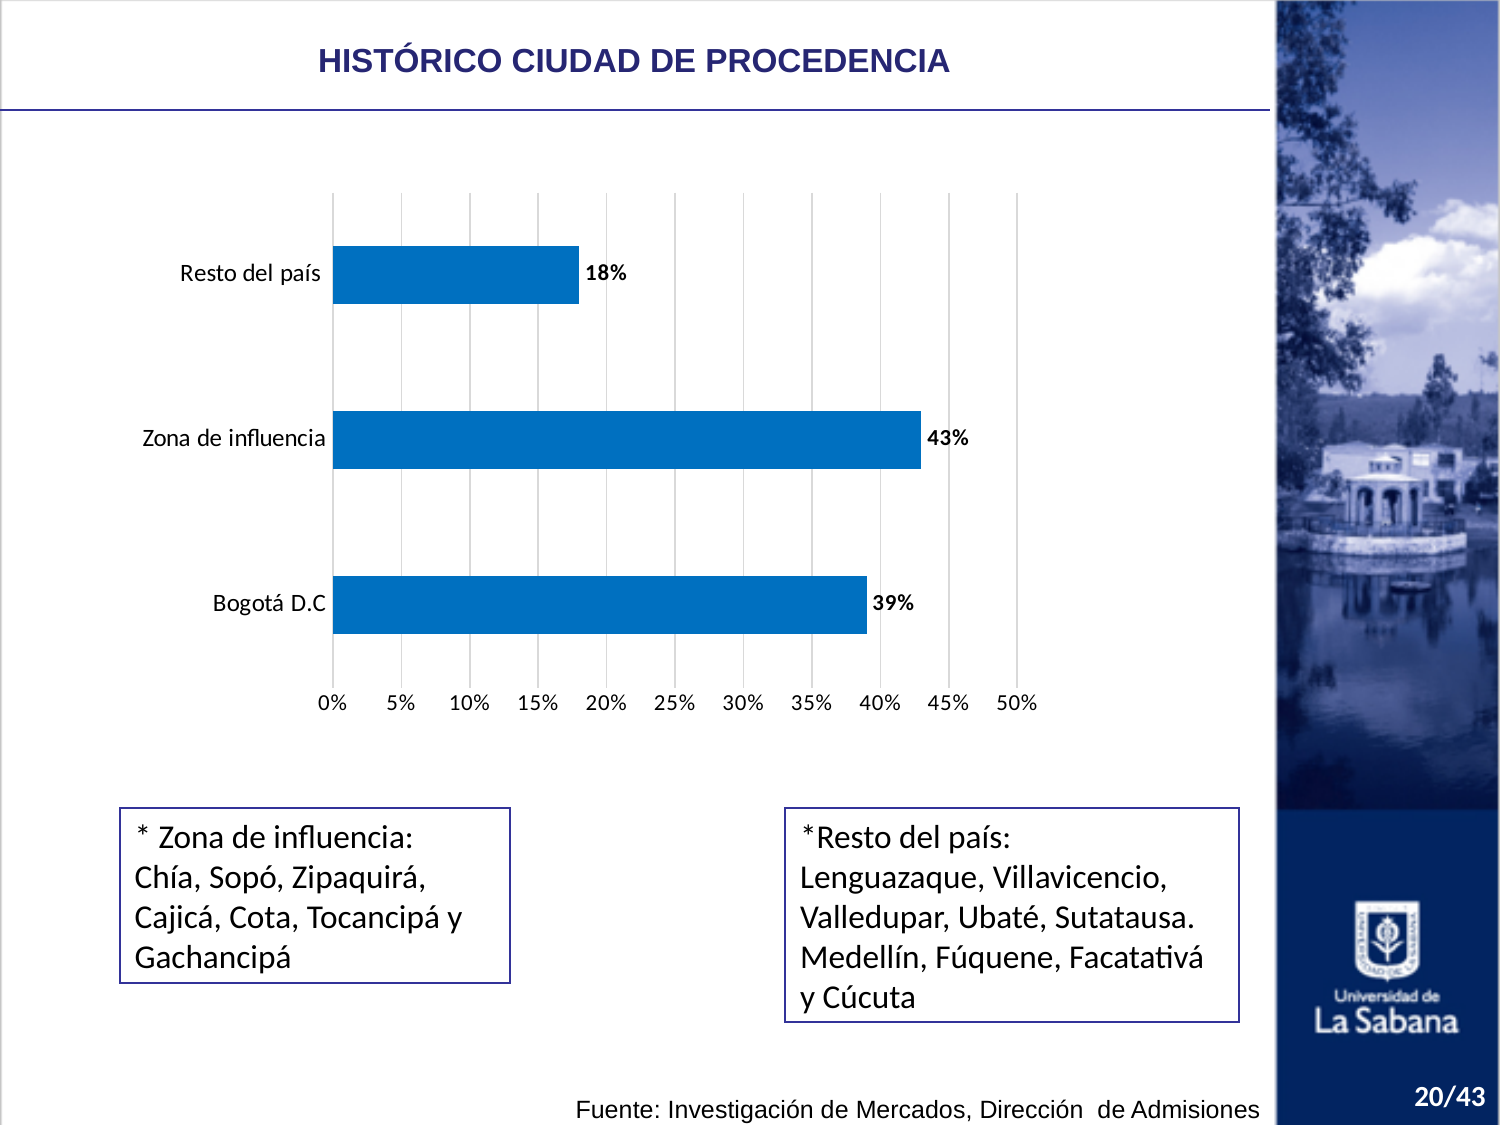

HISTÓRICO CIUDAD DE PROCEDENCIA

### Chart

| Category |  |
|---|---|
| Bogotá D.C | 0.39 |
| Zona de influencia | 0.43 |
| Resto del país  | 0.18 |
*Resto del país:         Lenguazaque, Villavicencio, Valledupar, Ubaté, Sutatausa. Medellín, Fúquene, Facatativá y Cúcuta
* Zona de influencia:   Chía, Sopó, Zipaquirá, Cajicá, Cota, Tocancipá y Gachancipá
20/43
Fuente: Investigación de Mercados, Dirección  de Admisiones